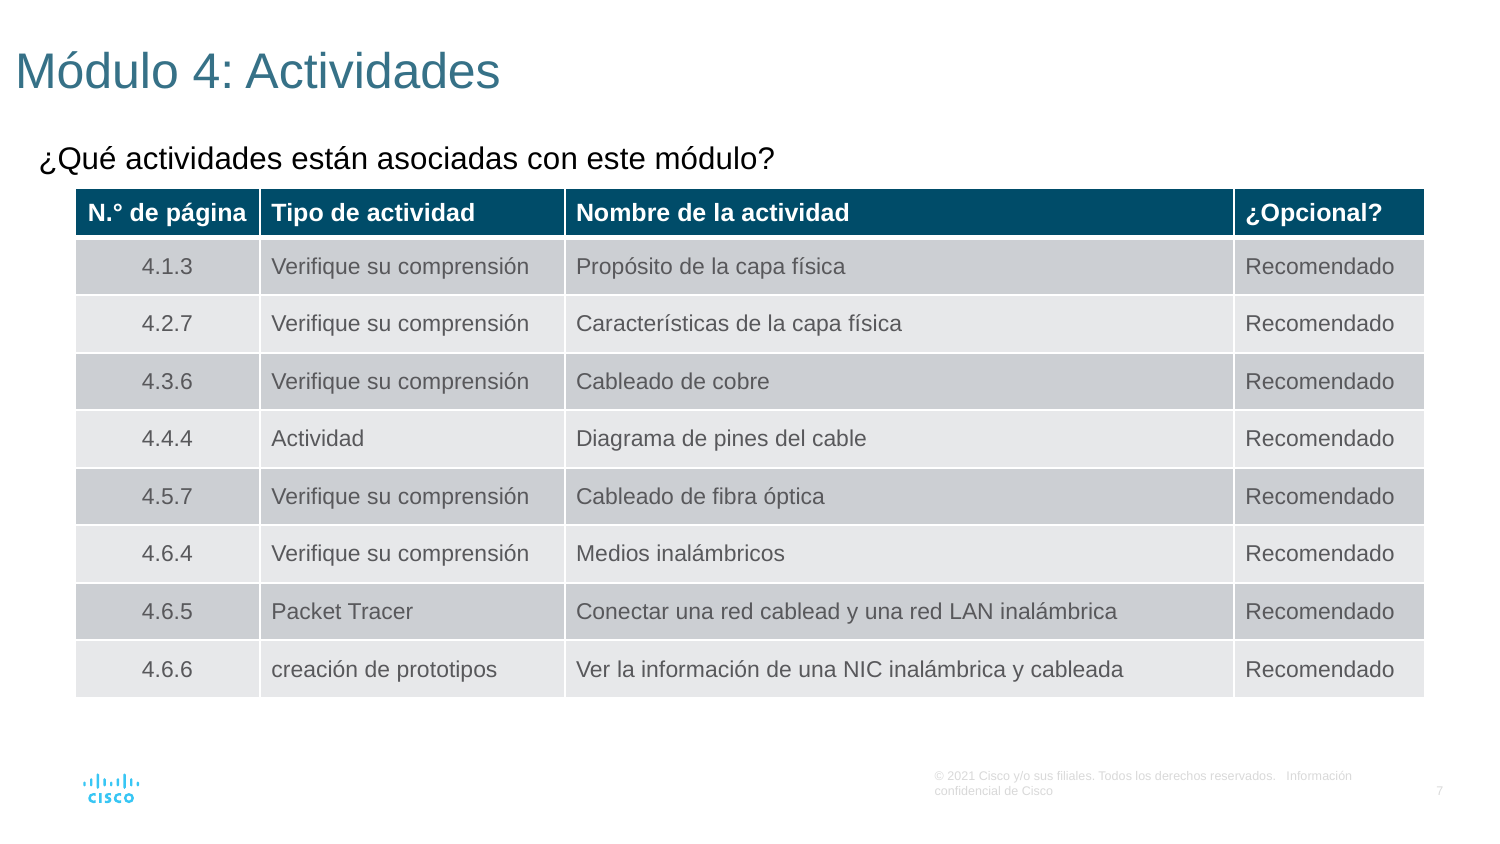

# Módulo 4: Actividades
¿Qué actividades﻿ están asociadas con este módulo?

| N.° de página | Tipo de actividad | Nombre de la actividad | ¿Opcional? |
| --- | --- | --- | --- |
| 4.1.3 | Verifique su comprensión | Propósito de la capa física | Recomendado |
| 4.2.7 | Verifique su comprensión | Características de la capa física | Recomendado |
| 4.3.6 | Verifique su comprensión | Cableado de cobre | Recomendado |
| 4.4.4 | Actividad | Diagrama de pines del cable | Recomendado |
| 4.5.7 | Verifique su comprensión | Cableado de fibra óptica | Recomendado |
| 4.6.4 | Verifique su comprensión | Medios inalámbricos | Recomendado |
| 4.6.5 | Packet Tracer | Conectar una red cablead y una red LAN inalámbrica | Recomendado |
| 4.6.6 | creación de prototipos | Ver la información de una NIC inalámbrica y cableada | Recomendado |